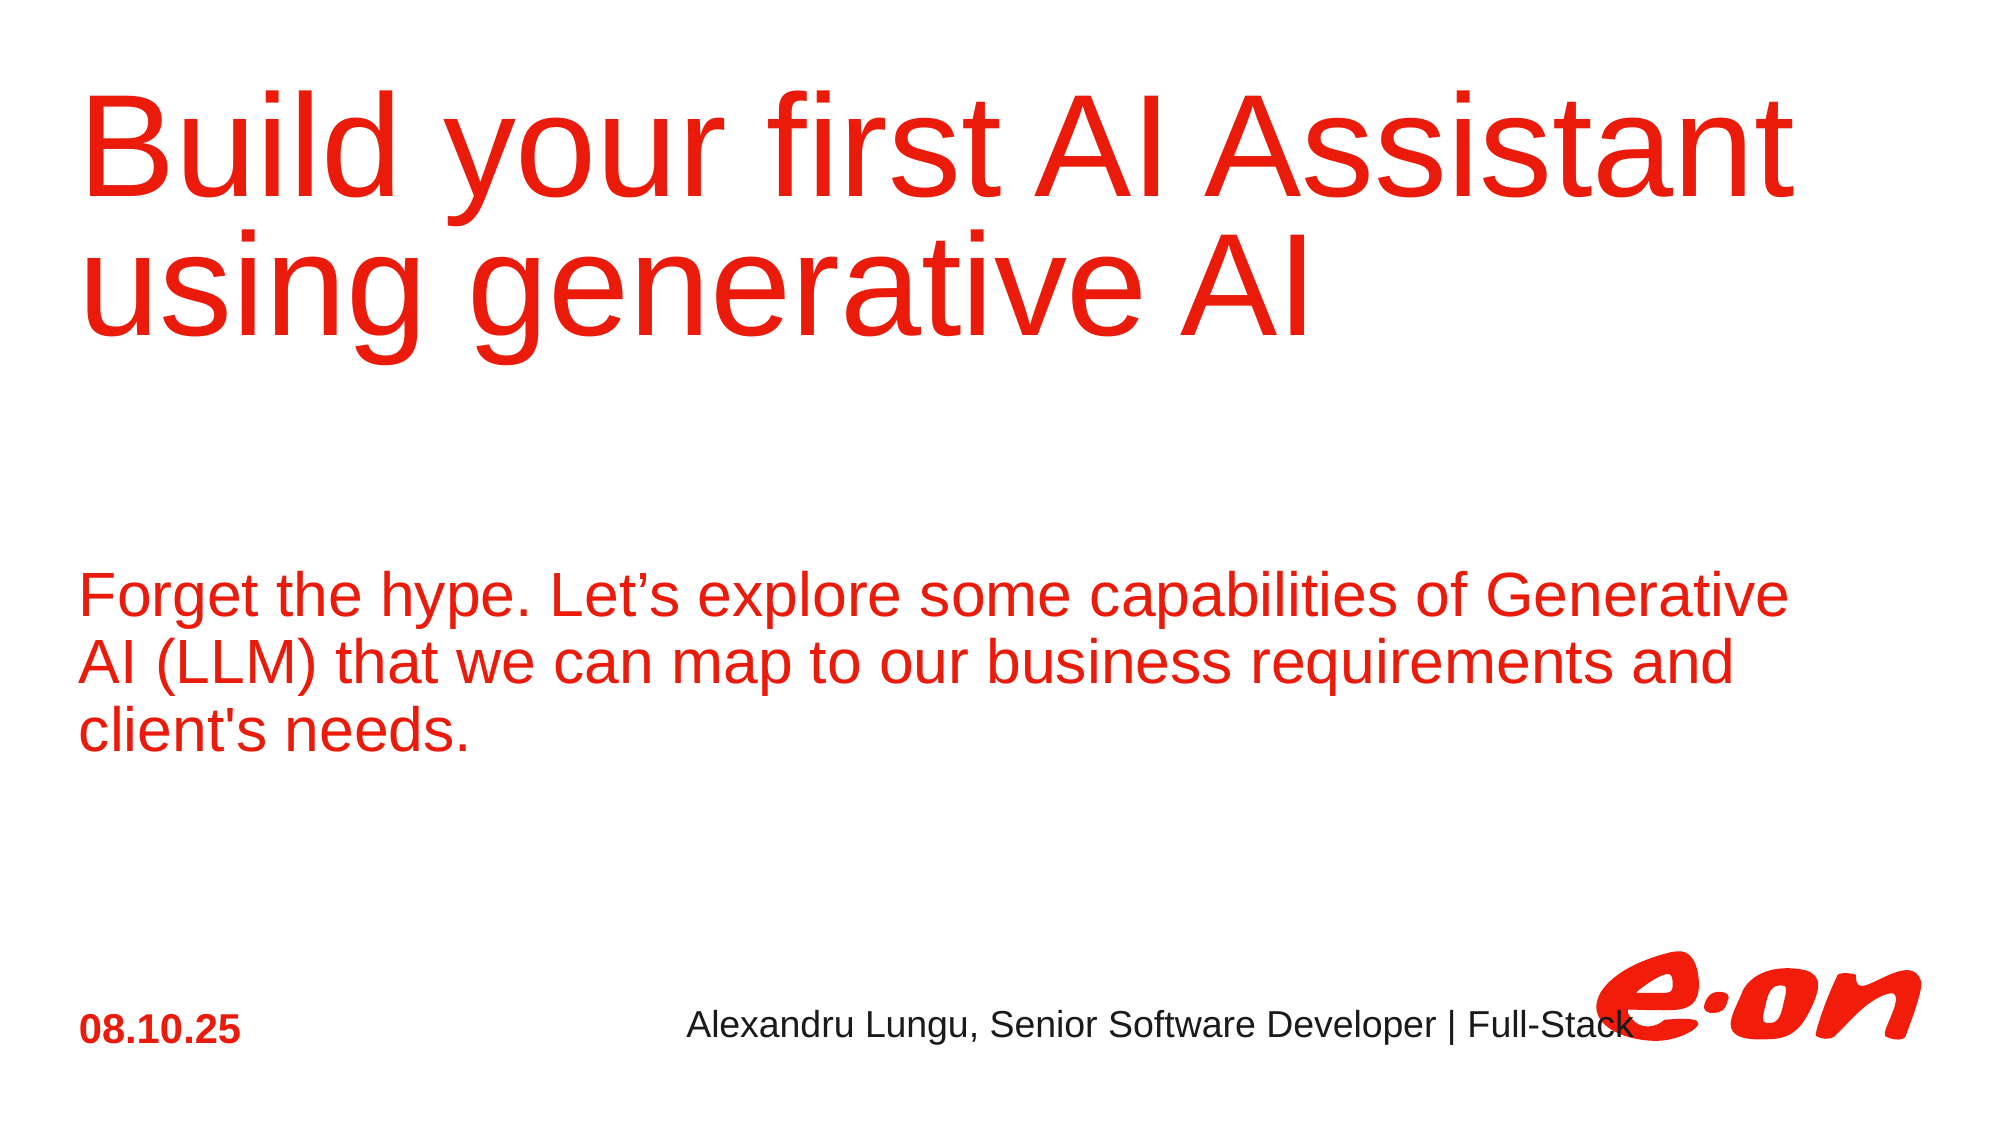

# Build your first AI Assistant using generative AI
Forget the hype. Let’s explore some capabilities of Generative AI (LLM) that we can map to our business requirements and client's needs.
Alexandru Lungu, Senior Software Developer | Full-Stack
08.10.25